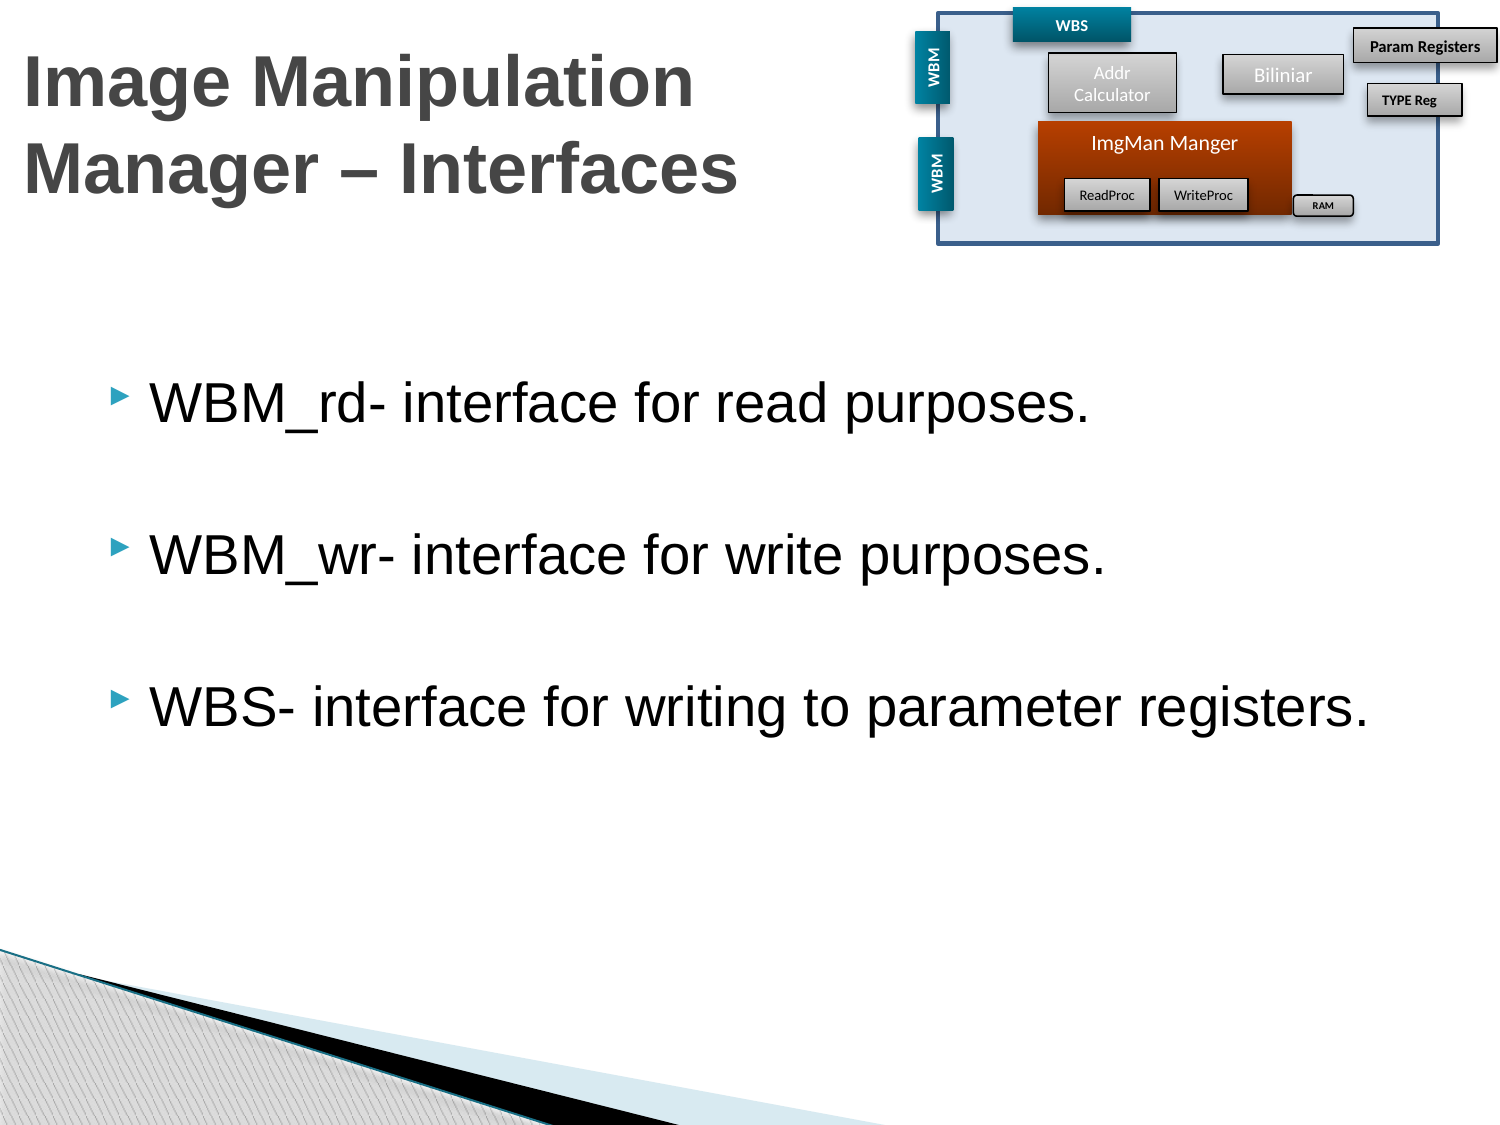

WBS

# Image Manipulation Manager – Interfaces
Param Registers
WBM
Addr Calculator
Biliniar
TYPE Reg
ImgMan Manger

WBM
ReadProc
WriteProc
RAM

WBM_rd- interface for read purposes.

WBM_wr- interface for write purposes.

WBS- interface for writing to parameter registers.